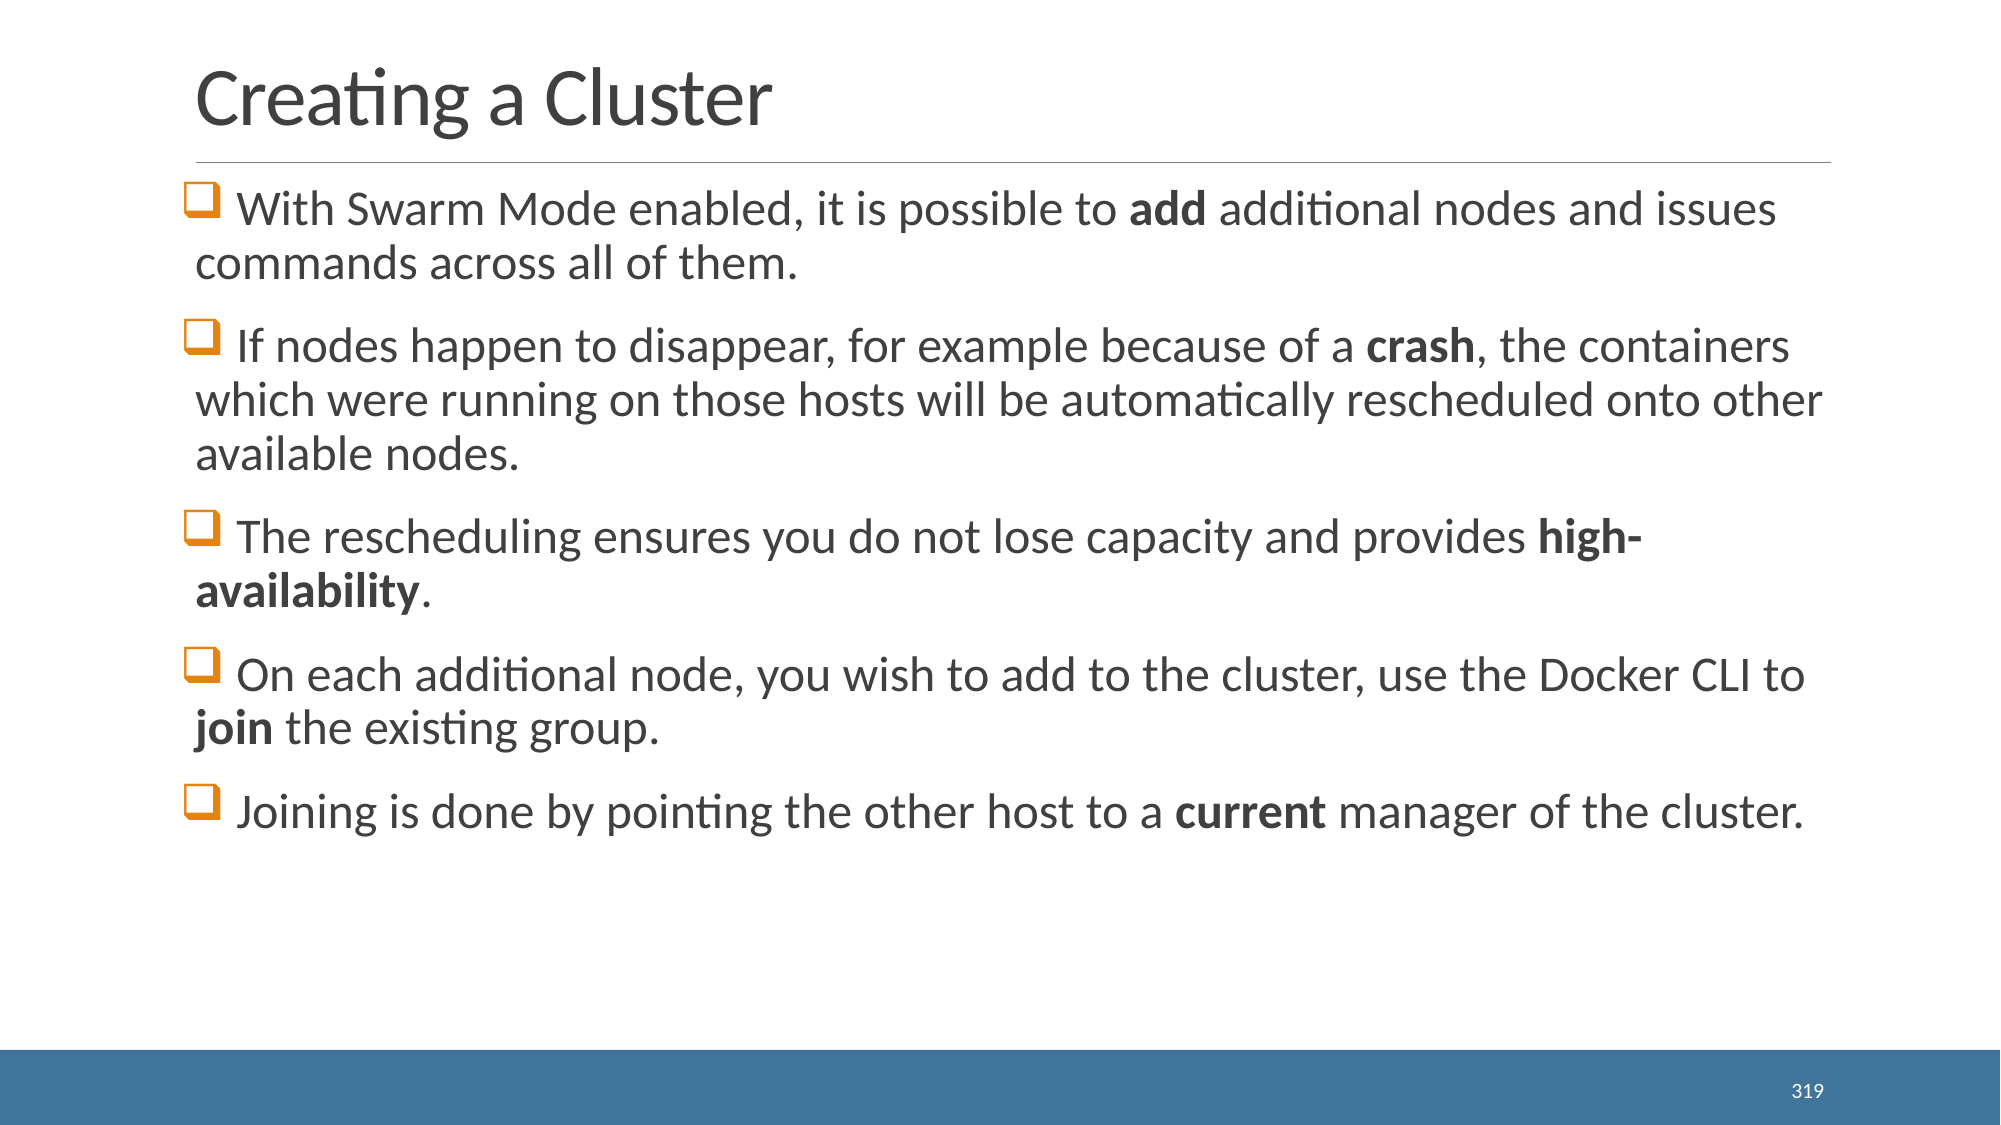

# Creating a Cluster
 With Swarm Mode enabled, it is possible to add additional nodes and issues commands across all of them.
 If nodes happen to disappear, for example because of a crash, the containers which were running on those hosts will be automatically rescheduled onto other available nodes.
 The rescheduling ensures you do not lose capacity and provides high-availability.
 On each additional node, you wish to add to the cluster, use the Docker CLI to join the existing group.
 Joining is done by pointing the other host to a current manager of the cluster.

319